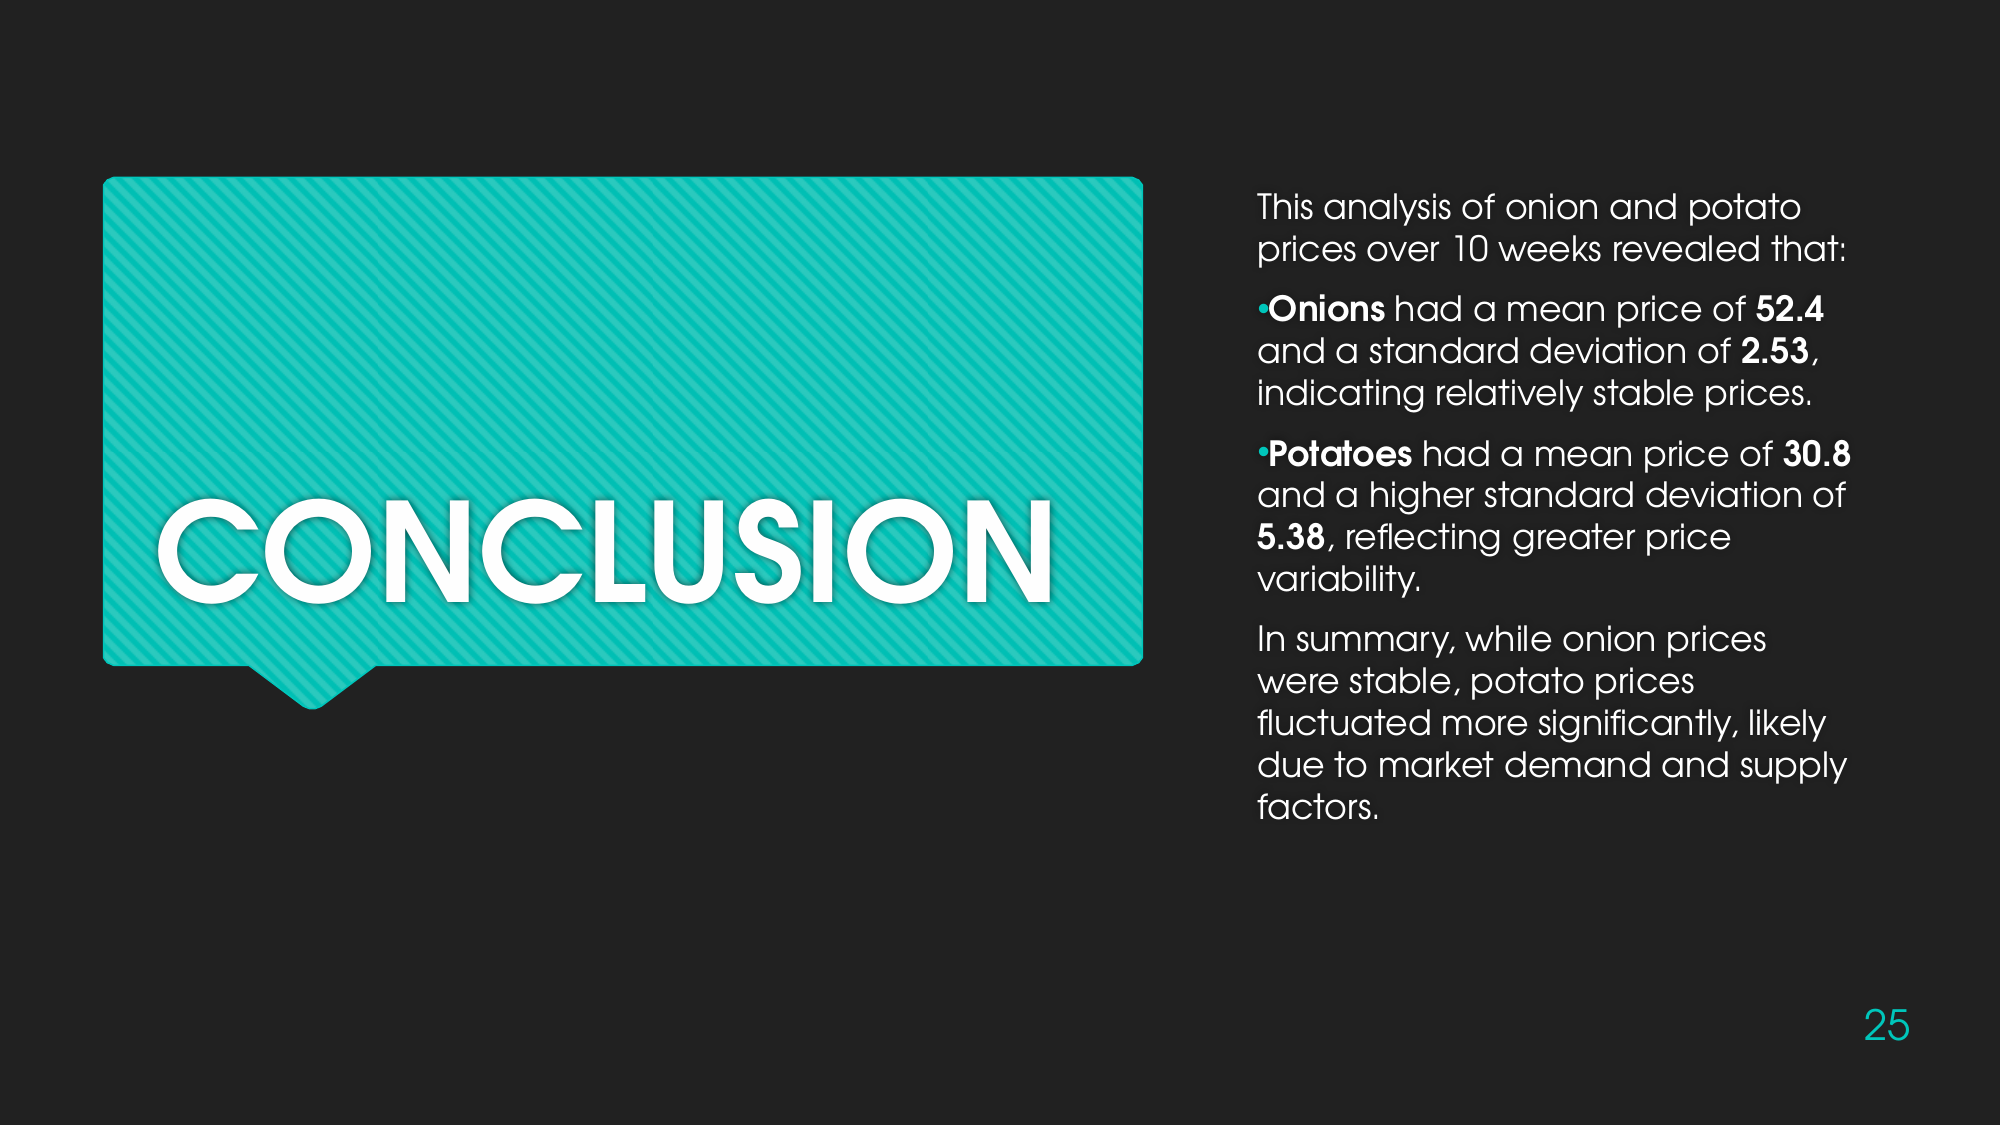

This analysis of onion and potato prices over 10 weeks revealed that:
Onions had a mean price of 52.4 and a standard deviation of 2.53, indicating relatively stable prices.
Potatoes had a mean price of 30.8 and a higher standard deviation of 5.38, reflecting greater price variability.
In summary, while onion prices were stable, potato prices fluctuated more significantly, likely due to market demand and supply factors.
# CONCLUSION
25